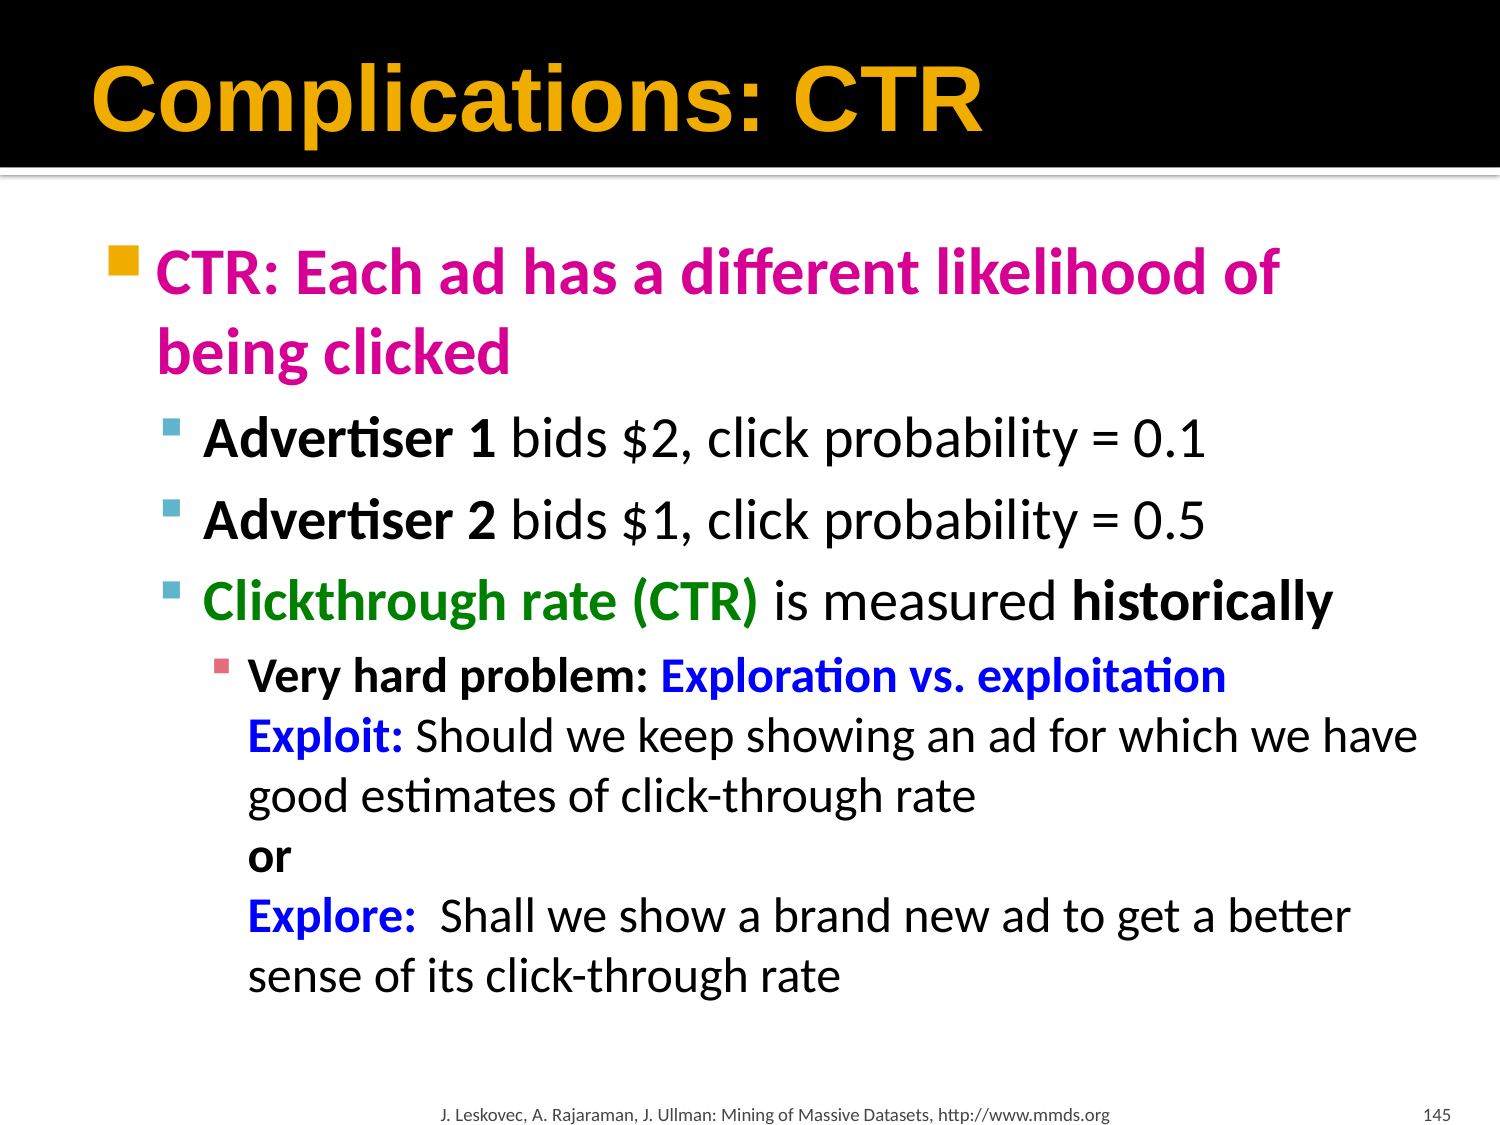

# Complications: CTR
CTR: Each ad has a different likelihood of being clicked
Advertiser 1 bids $2, click probability = 0.1
Advertiser 2 bids $1, click probability = 0.5
Clickthrough rate (CTR) is measured historically
Very hard problem: Exploration vs. exploitation
Exploit: Should we keep showing an ad for which we have
good estimates of click-through rate
or
Explore:  Shall we show a brand new ad to get a better sense of its click-through rate
J. Leskovec, A. Rajaraman, J. Ullman: Mining of Massive Datasets, http://www.mmds.org
145